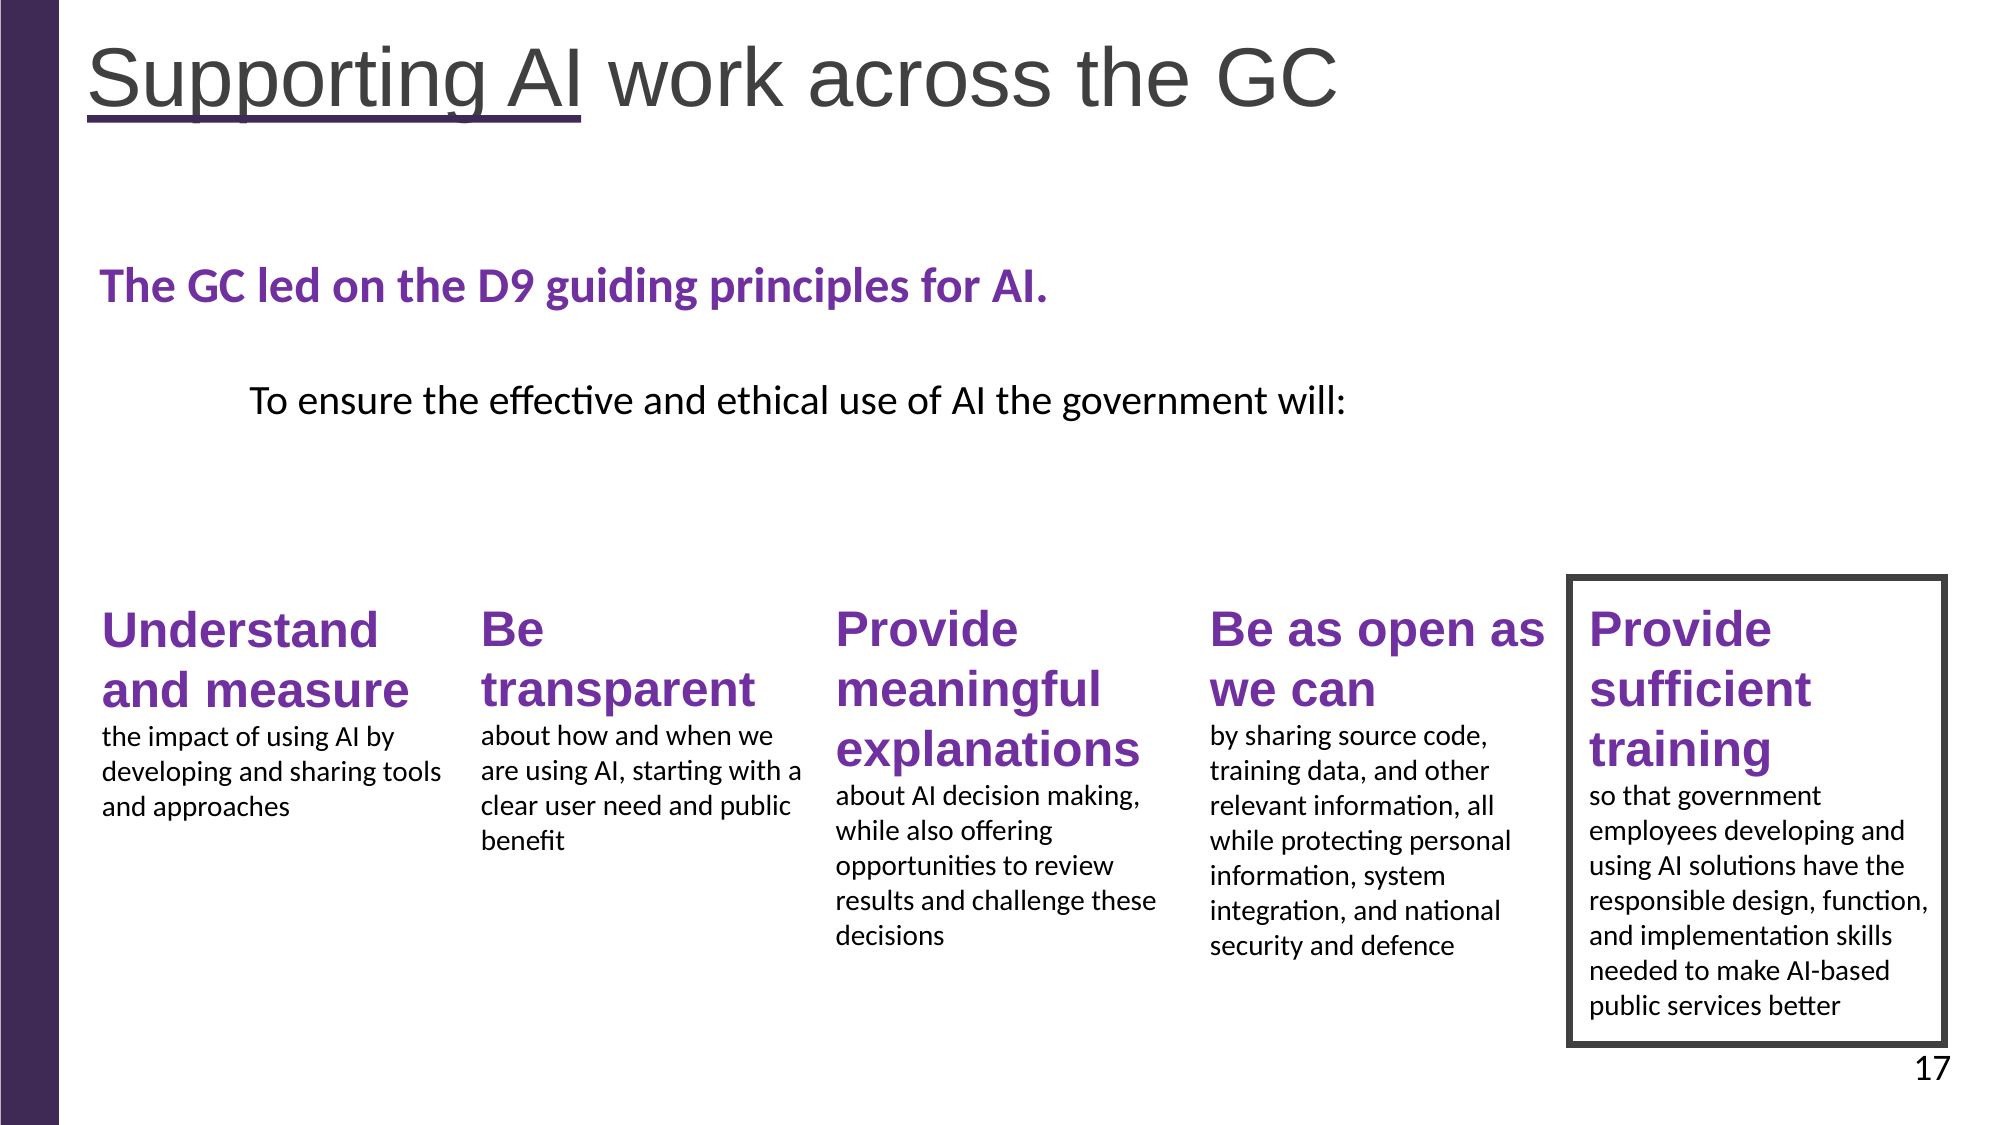

Supporting AI work across the GC
The GC led on the D9 guiding principles for AI.

	To ensure the effective and ethical use of AI the government will:

Be transparent
about how and when we are using AI, starting with a clear user need and public benefit
Provide meaningful explanations
about AI decision making, while also offering opportunities to review results and challenge these decisions
Be as open as we can
by sharing source code, training data, and other relevant information, all while protecting personal information, system integration, and national security and defence
Provide sufficient training
so that government employees developing and using AI solutions have the responsible design, function, and implementation skills needed to make AI-based public services better
Understand and measure
the impact of using AI by developing and sharing tools and approaches
17